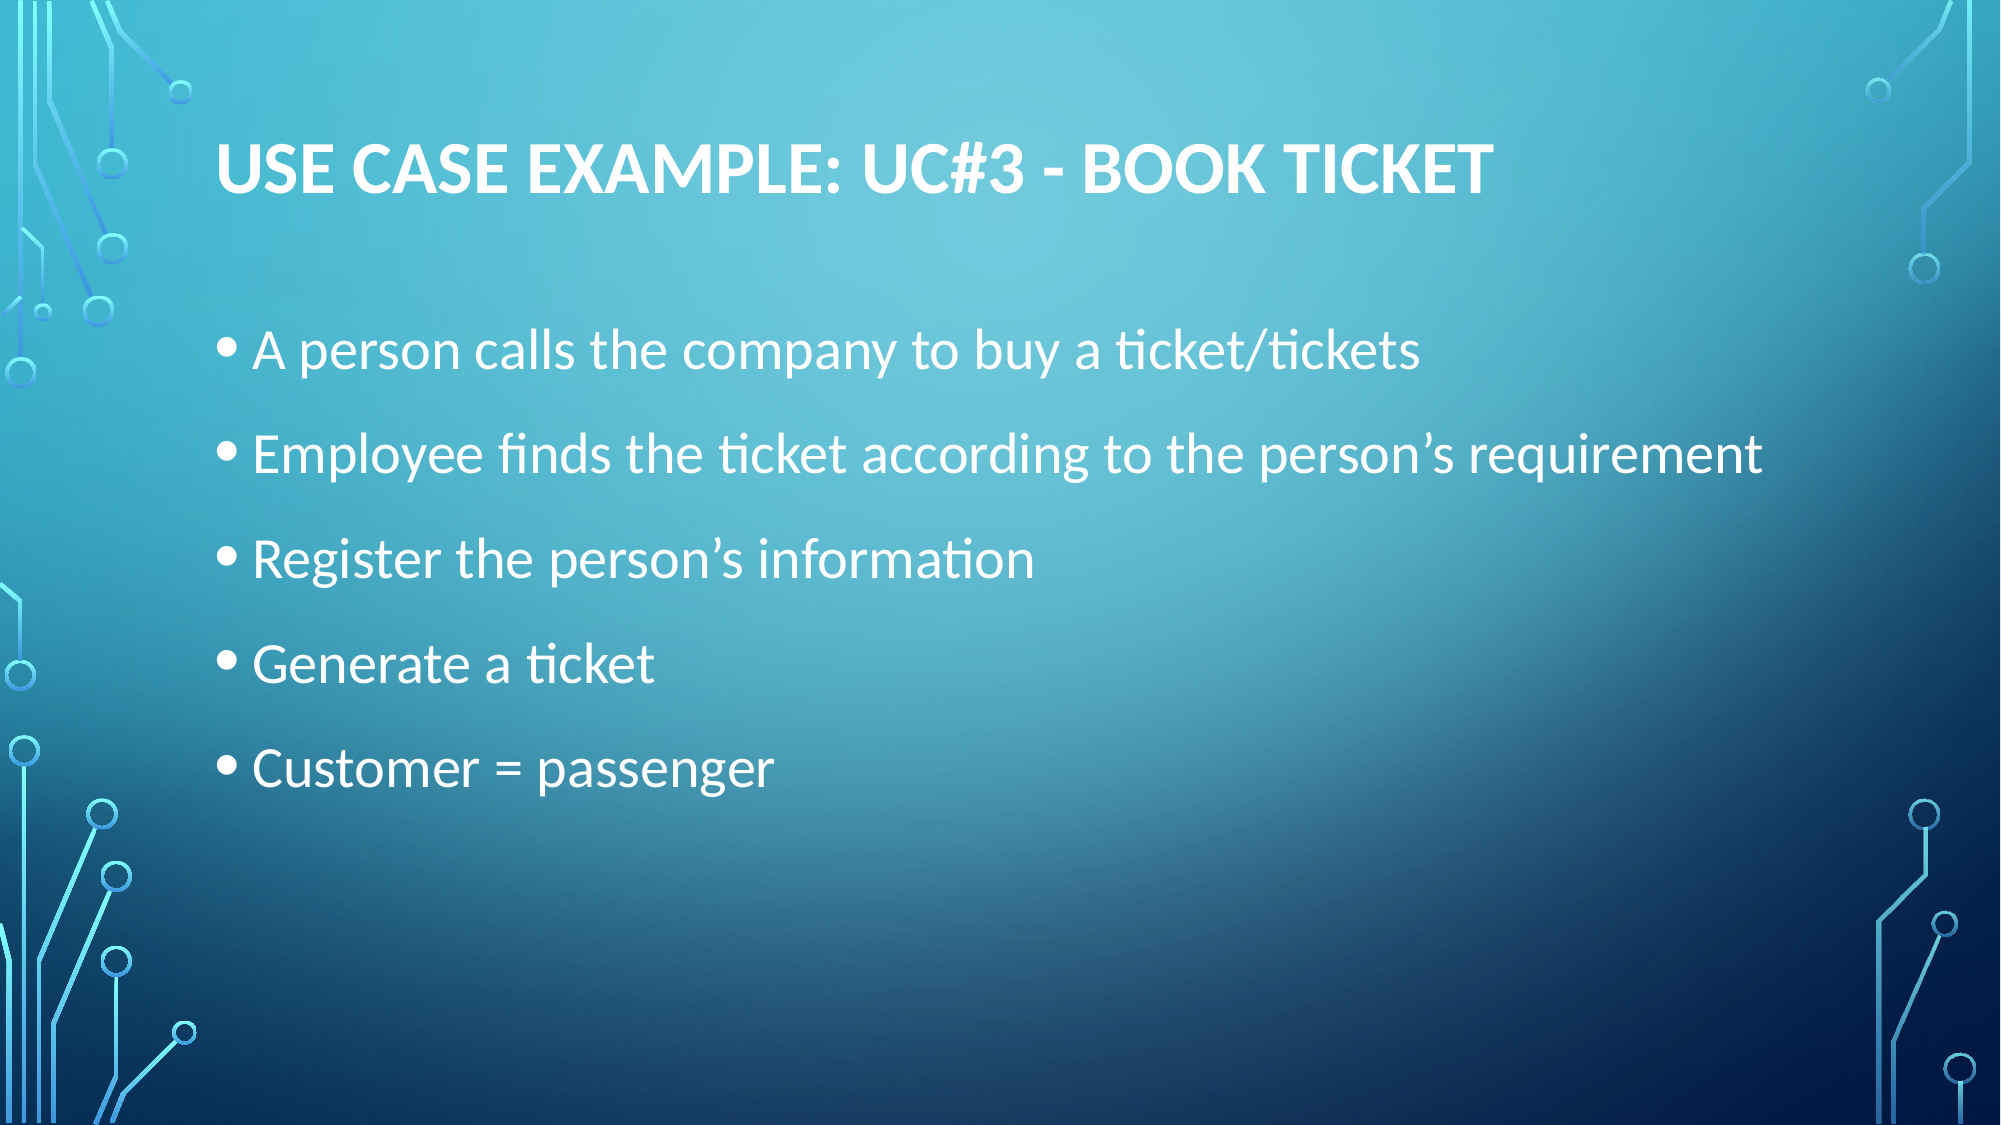

# Use case example: UC#3 - book ticket
A person calls the company to buy a ticket/tickets
Employee finds the ticket according to the person’s requirement
Register the person’s information
Generate a ticket
Customer = passenger